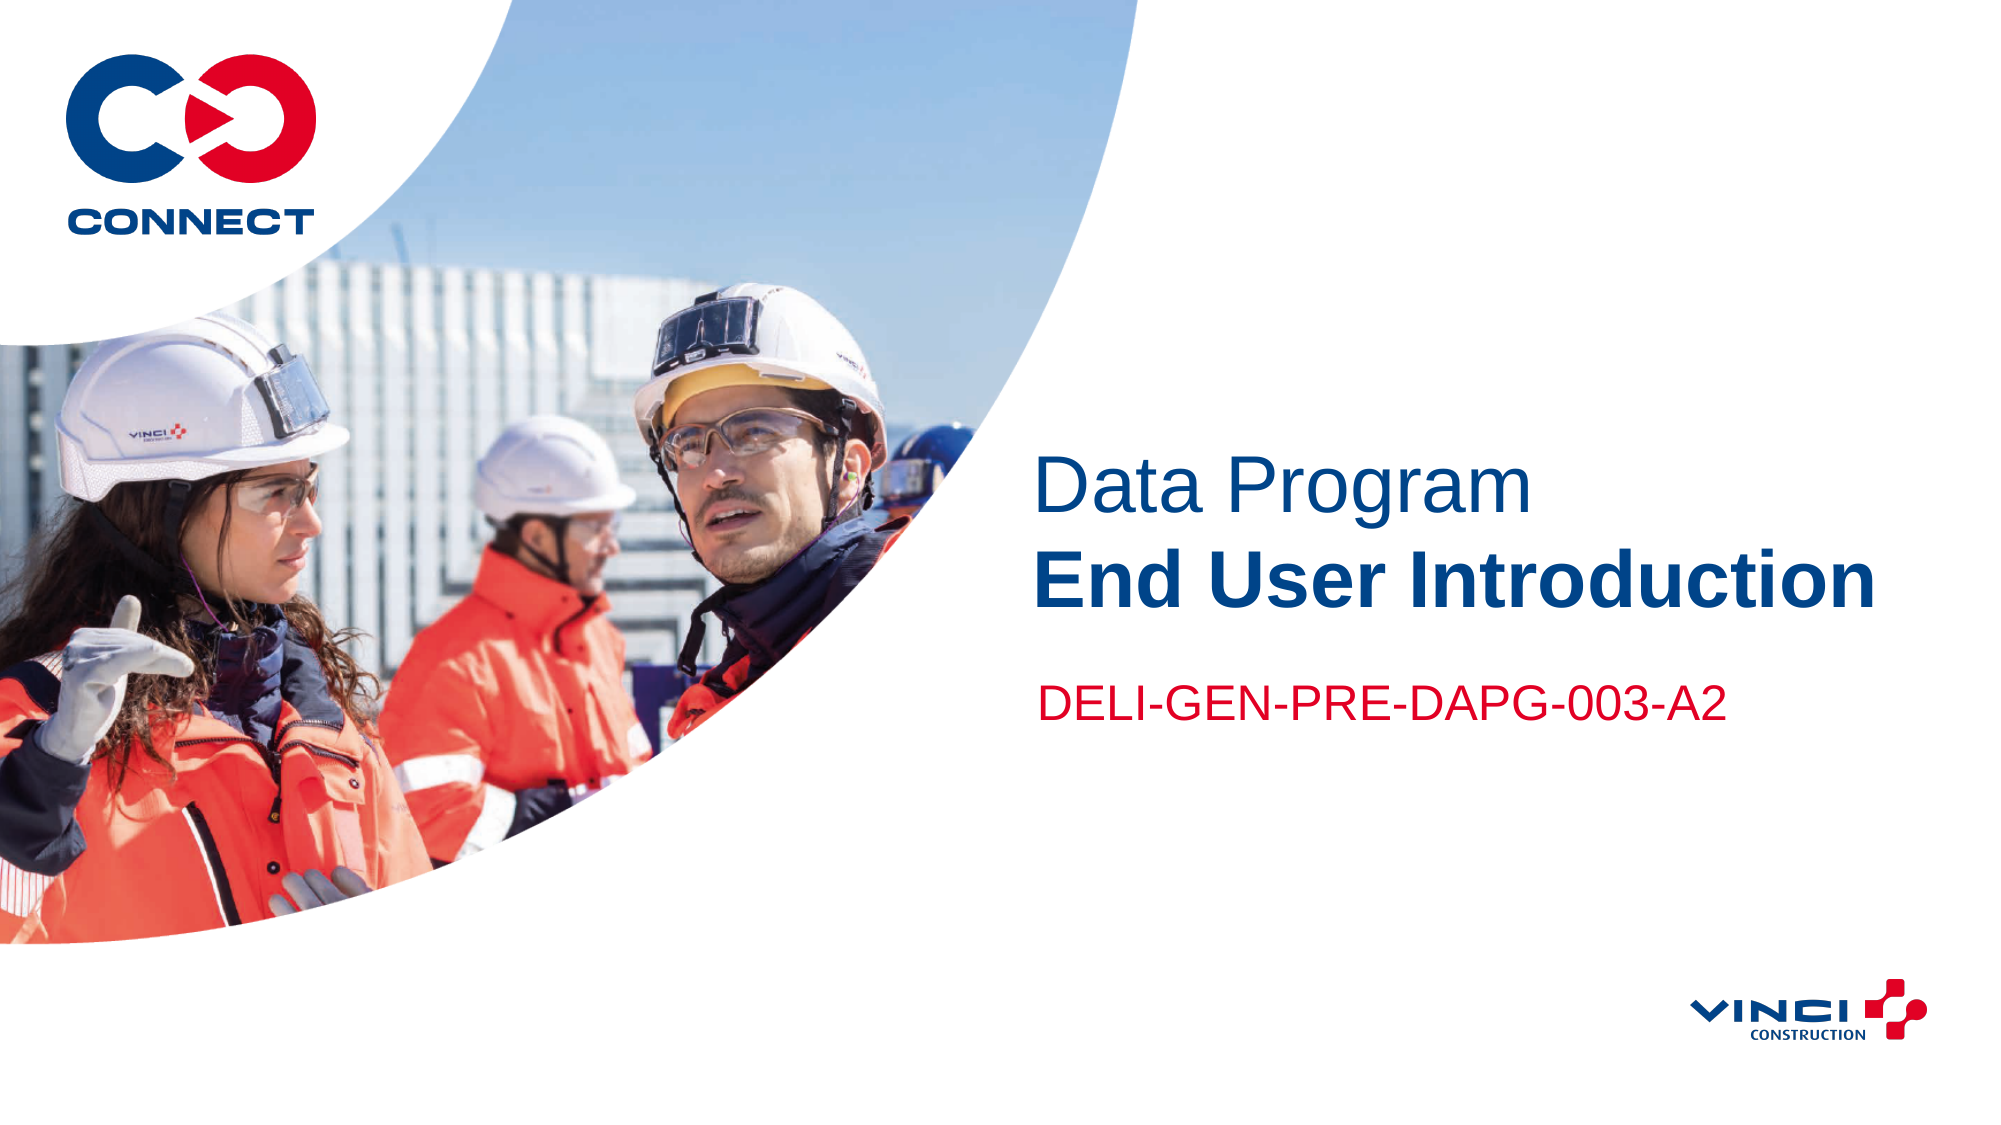

# Data Program
End User Introduction
DELI-GEN-PRE-DAPG-003-A2